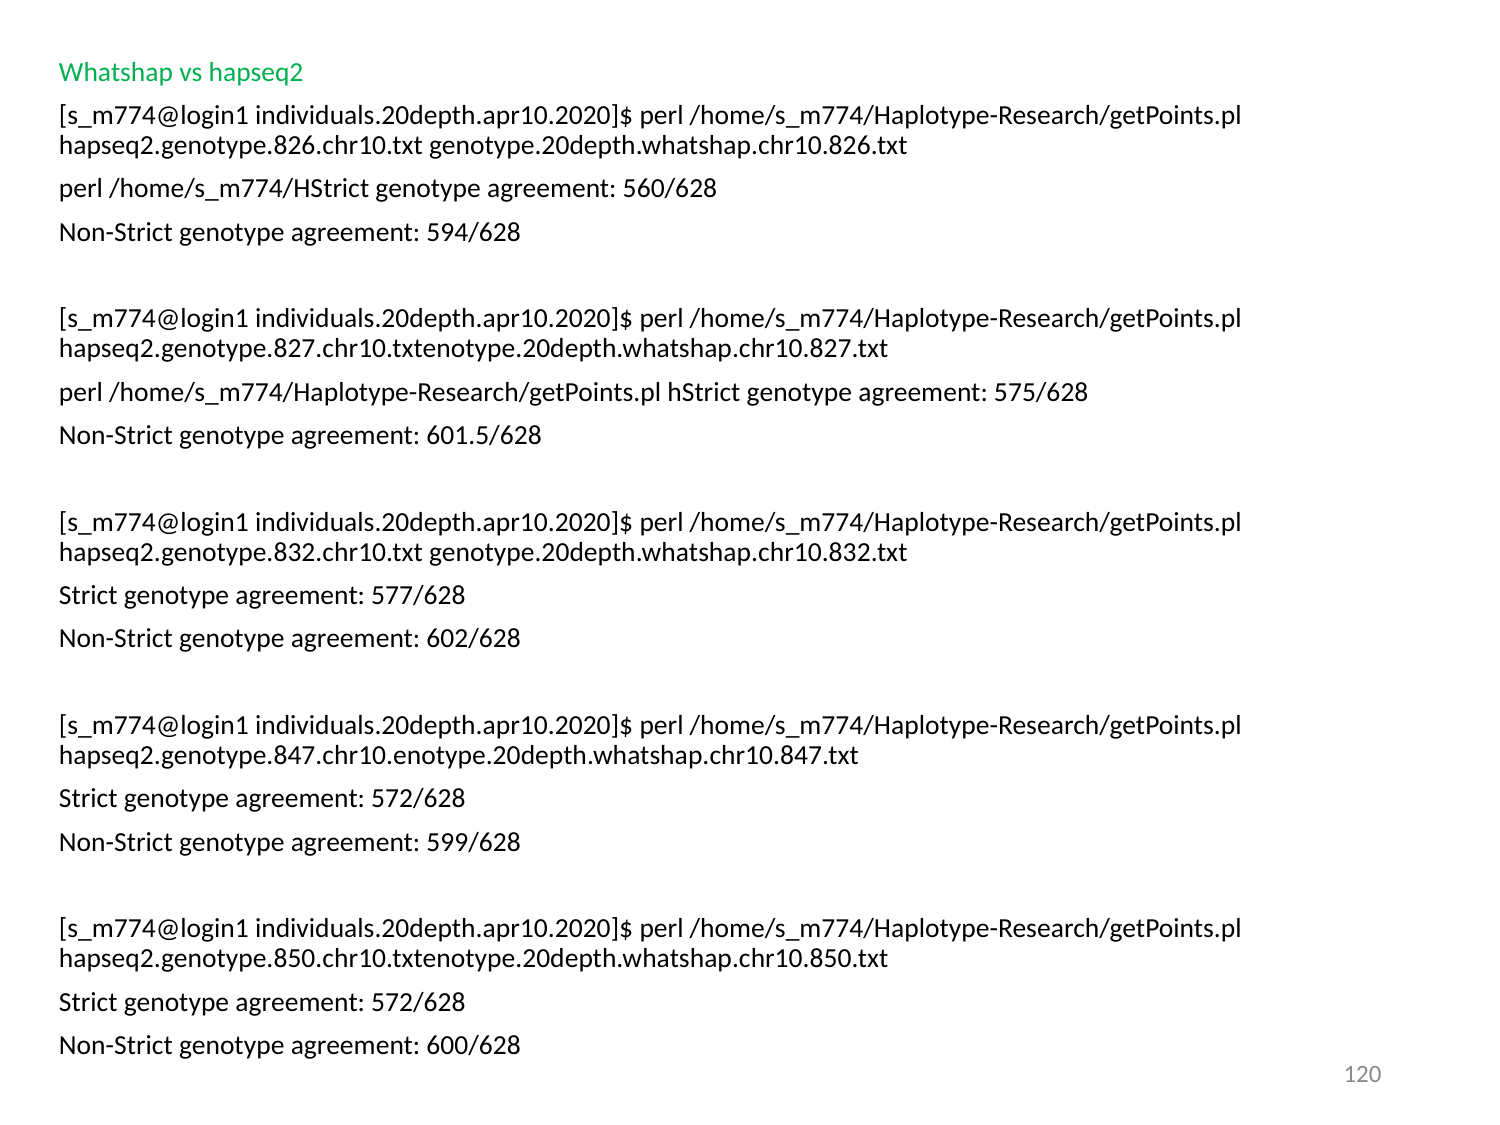

Whatshap vs hapseq2
[s_m774@login1 individuals.20depth.apr10.2020]$ perl /home/s_m774/Haplotype-Research/getPoints.pl hapseq2.genotype.826.chr10.txt genotype.20depth.whatshap.chr10.826.txt
perl /home/s_m774/HStrict genotype agreement: 560/628
Non-Strict genotype agreement: 594/628

[s_m774@login1 individuals.20depth.apr10.2020]$ perl /home/s_m774/Haplotype-Research/getPoints.pl hapseq2.genotype.827.chr10.txtenotype.20depth.whatshap.chr10.827.txt
perl /home/s_m774/Haplotype-Research/getPoints.pl hStrict genotype agreement: 575/628
Non-Strict genotype agreement: 601.5/628

[s_m774@login1 individuals.20depth.apr10.2020]$ perl /home/s_m774/Haplotype-Research/getPoints.pl hapseq2.genotype.832.chr10.txt genotype.20depth.whatshap.chr10.832.txt
Strict genotype agreement: 577/628
Non-Strict genotype agreement: 602/628

[s_m774@login1 individuals.20depth.apr10.2020]$ perl /home/s_m774/Haplotype-Research/getPoints.pl hapseq2.genotype.847.chr10.enotype.20depth.whatshap.chr10.847.txt
Strict genotype agreement: 572/628
Non-Strict genotype agreement: 599/628

[s_m774@login1 individuals.20depth.apr10.2020]$ perl /home/s_m774/Haplotype-Research/getPoints.pl hapseq2.genotype.850.chr10.txtenotype.20depth.whatshap.chr10.850.txt
Strict genotype agreement: 572/628
Non-Strict genotype agreement: 600/628

120